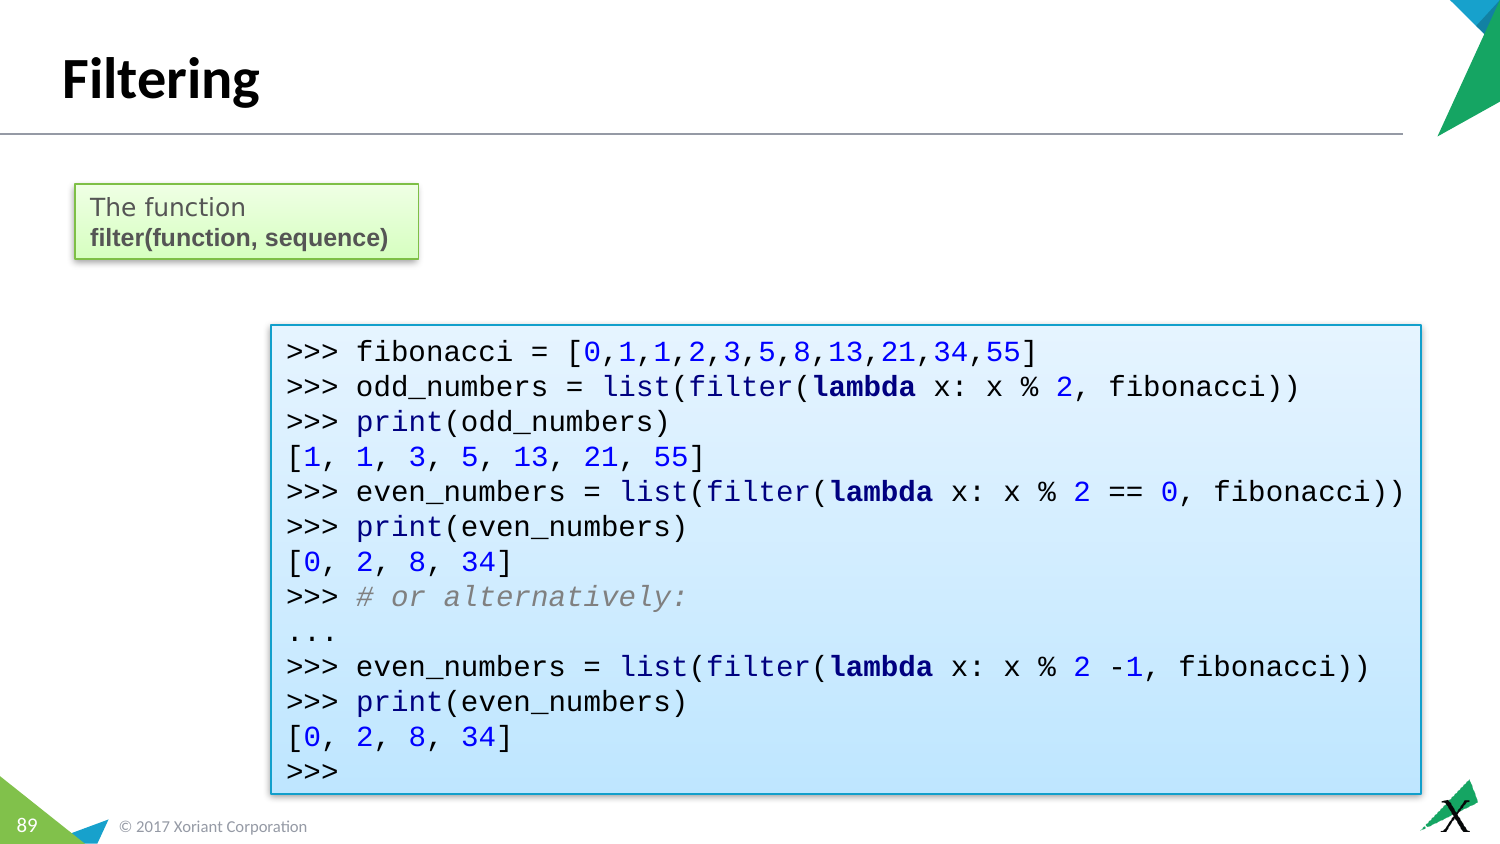

# Filtering
The function 
filter(function, sequence)
>>> fibonacci = [0,1,1,2,3,5,8,13,21,34,55]
>>> odd_numbers = list(filter(lambda x: x % 2, fibonacci))
>>> print(odd_numbers)
[1, 1, 3, 5, 13, 21, 55]
>>> even_numbers = list(filter(lambda x: x % 2 == 0, fibonacci))
>>> print(even_numbers)
[0, 2, 8, 34]
>>> # or alternatively:
...
>>> even_numbers = list(filter(lambda x: x % 2 -1, fibonacci))
>>> print(even_numbers)
[0, 2, 8, 34]
>>>